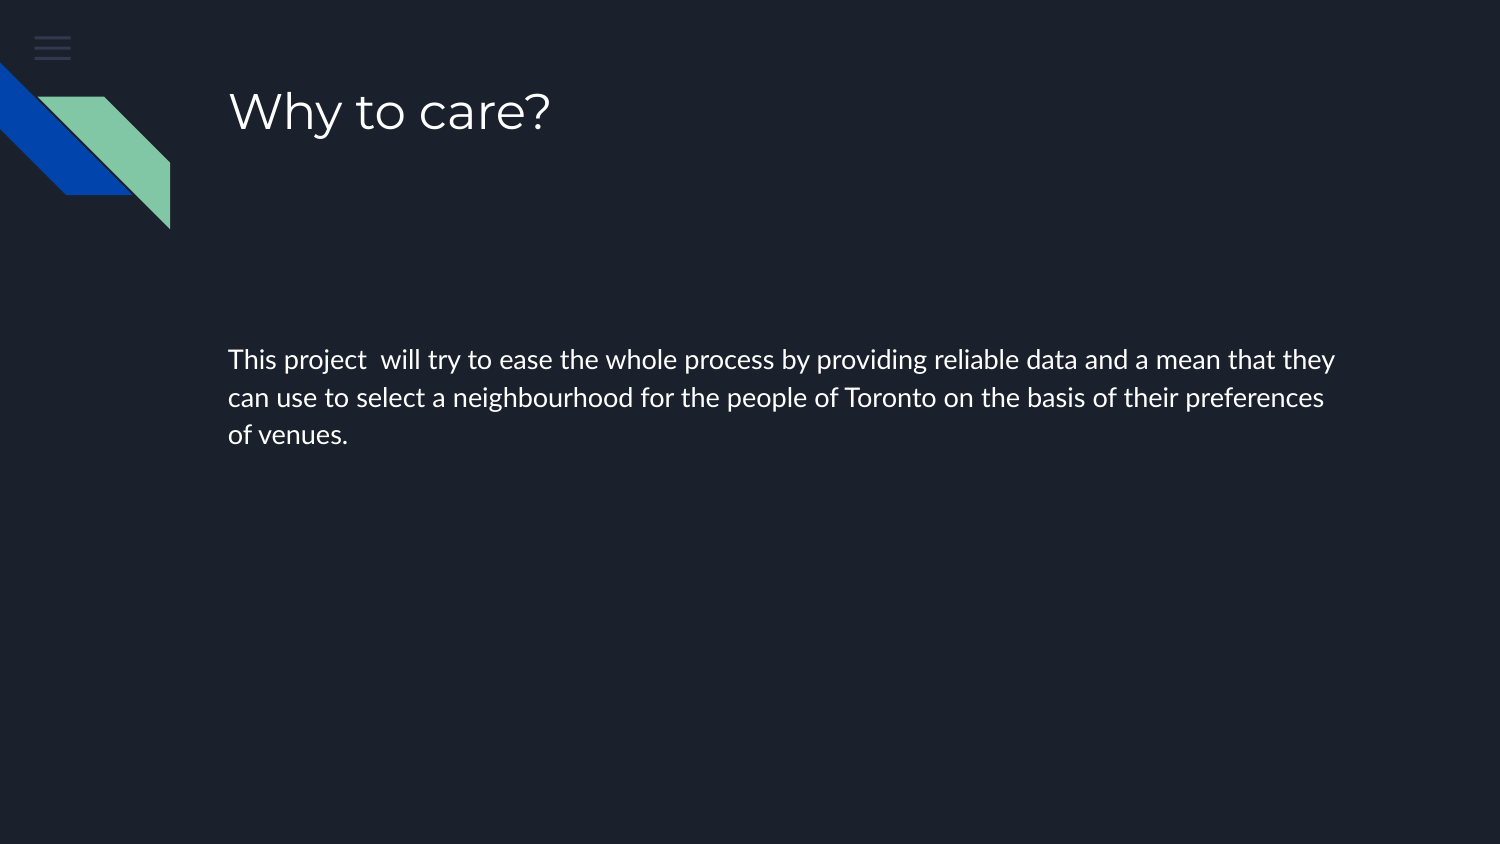

# Why to care?

This project  will try to ease the whole process by providing reliable data and a mean that they can use to select a neighbourhood for the people of Toronto on the basis of their preferences of venues.